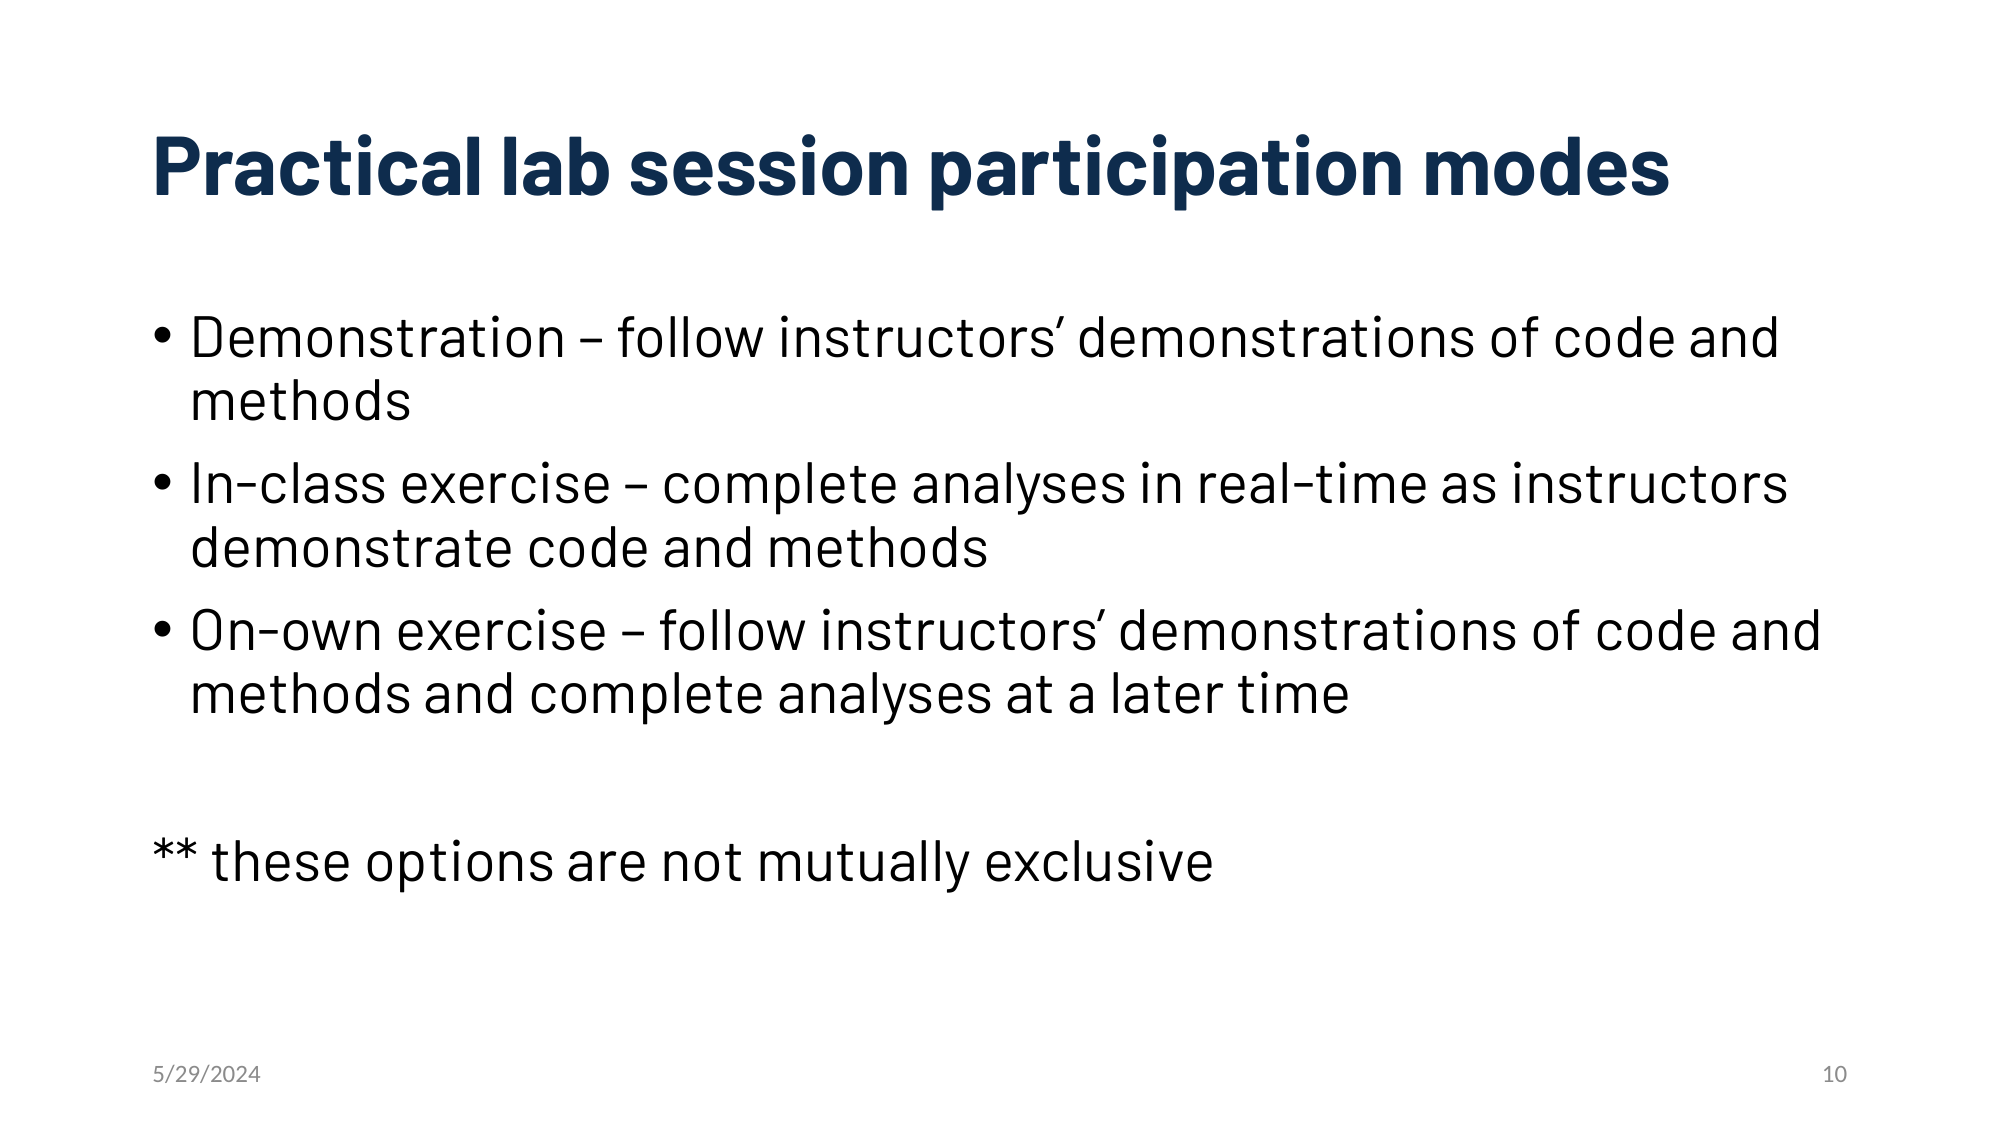

# Practical lab session participation modes
Demonstration – follow instructors’ demonstrations of code and methods
In-class exercise – complete analyses in real-time as instructors demonstrate code and methods
On-own exercise – follow instructors’ demonstrations of code and methods and complete analyses at a later time

** these options are not mutually exclusive

5/29/2024
10